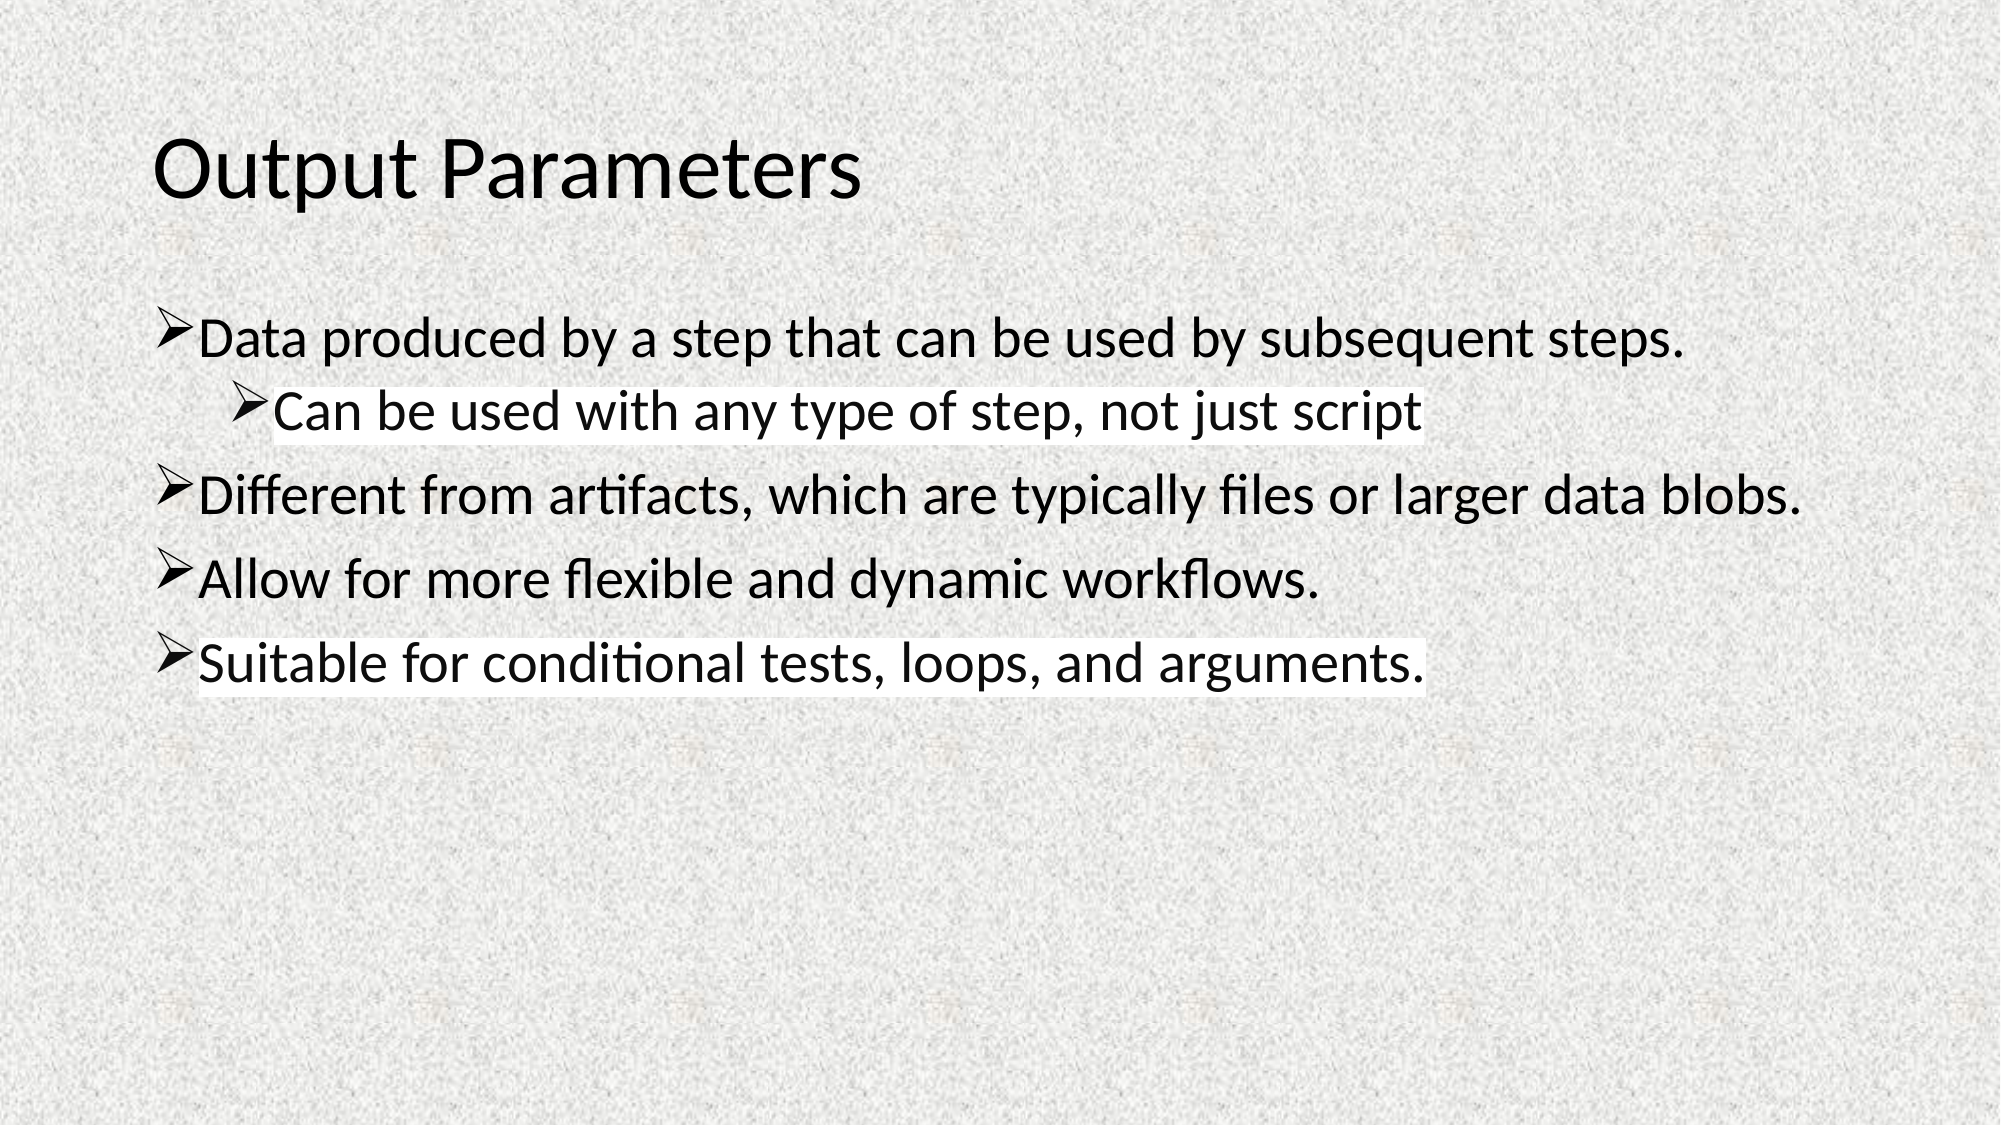

# Output Parameters
Data produced by a step that can be used by subsequent steps.
Can be used with any type of step, not just script
Different from artifacts, which are typically files or larger data blobs.
Allow for more flexible and dynamic workflows.
Suitable for conditional tests, loops, and arguments.